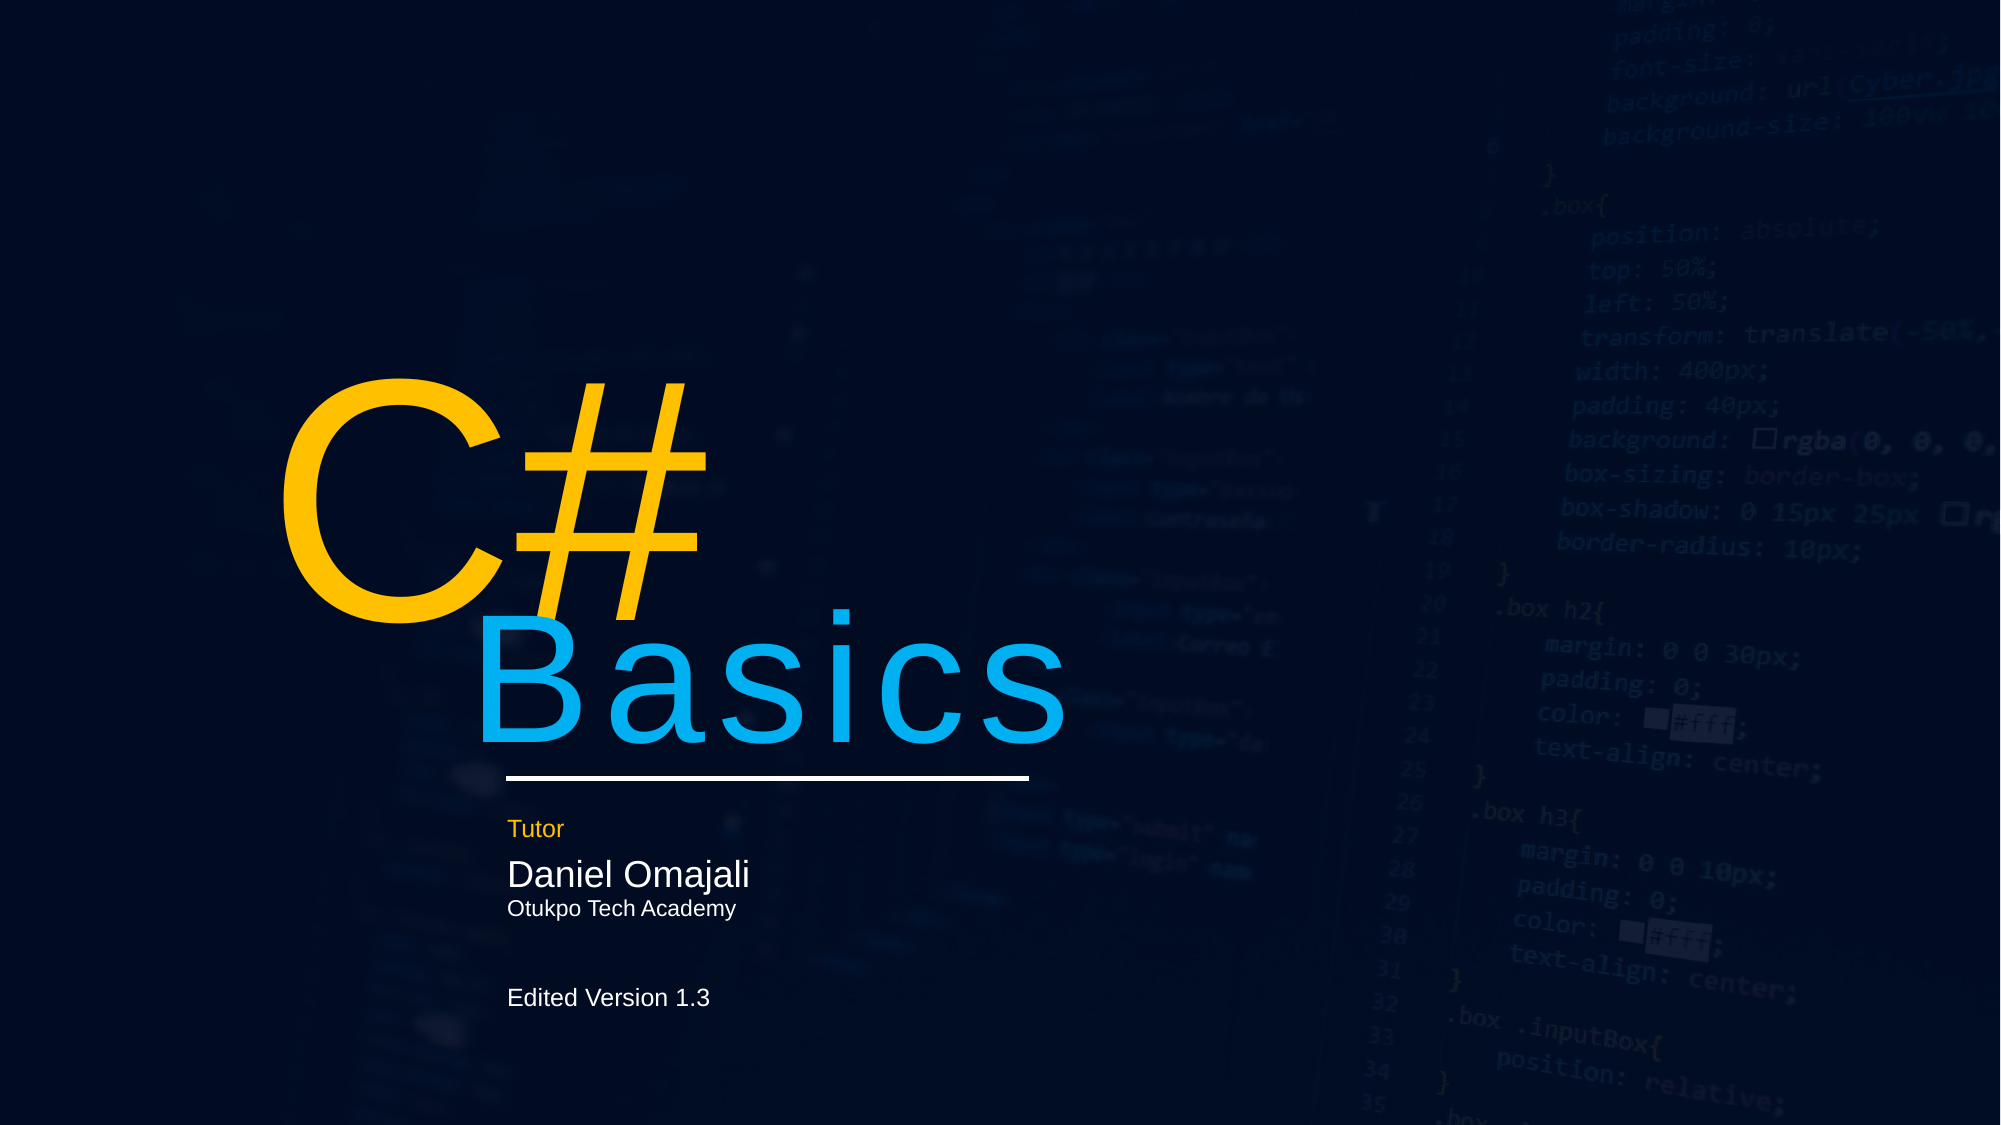

# C#
Basics
Tutor
Daniel Omajali
Otukpo Tech Academy
Edited Version 1.3